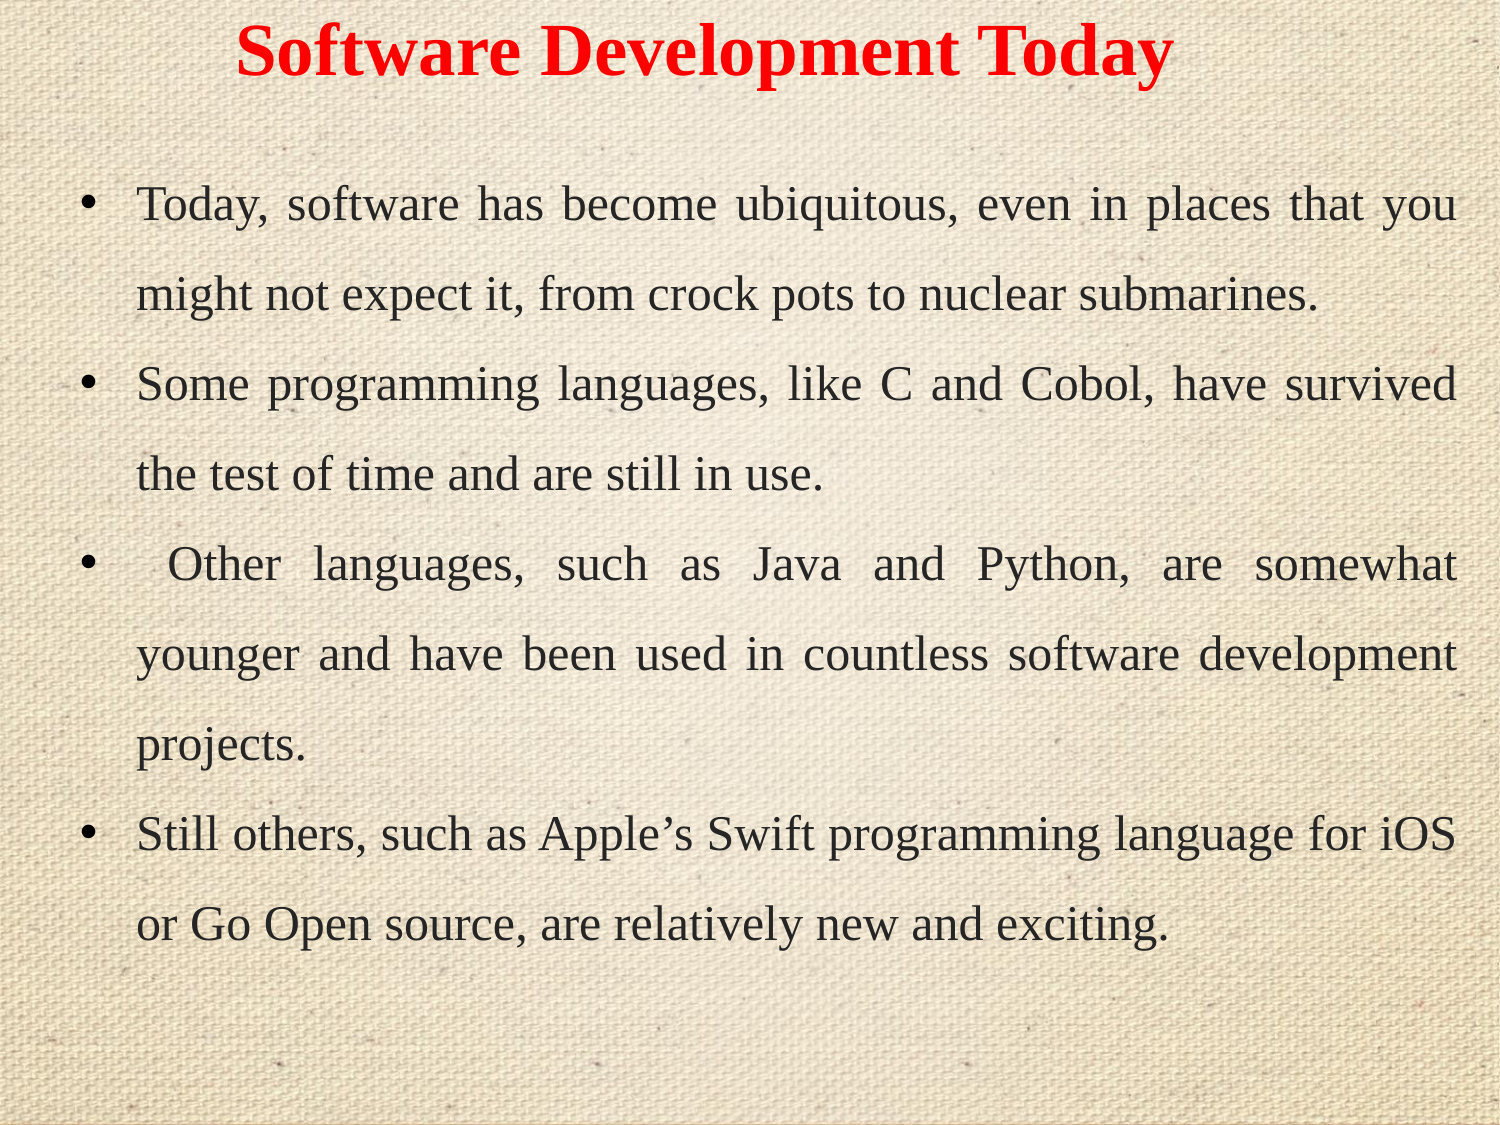

# Software Development Today
Today, software has become ubiquitous, even in places that you might not expect it, from crock pots to nuclear submarines.
Some programming languages, like C and Cobol, have survived the test of time and are still in use.
 Other languages, such as Java and Python, are somewhat younger and have been used in countless software development projects.
Still others, such as Apple’s Swift programming language for iOS or Go Open source, are relatively new and exciting.